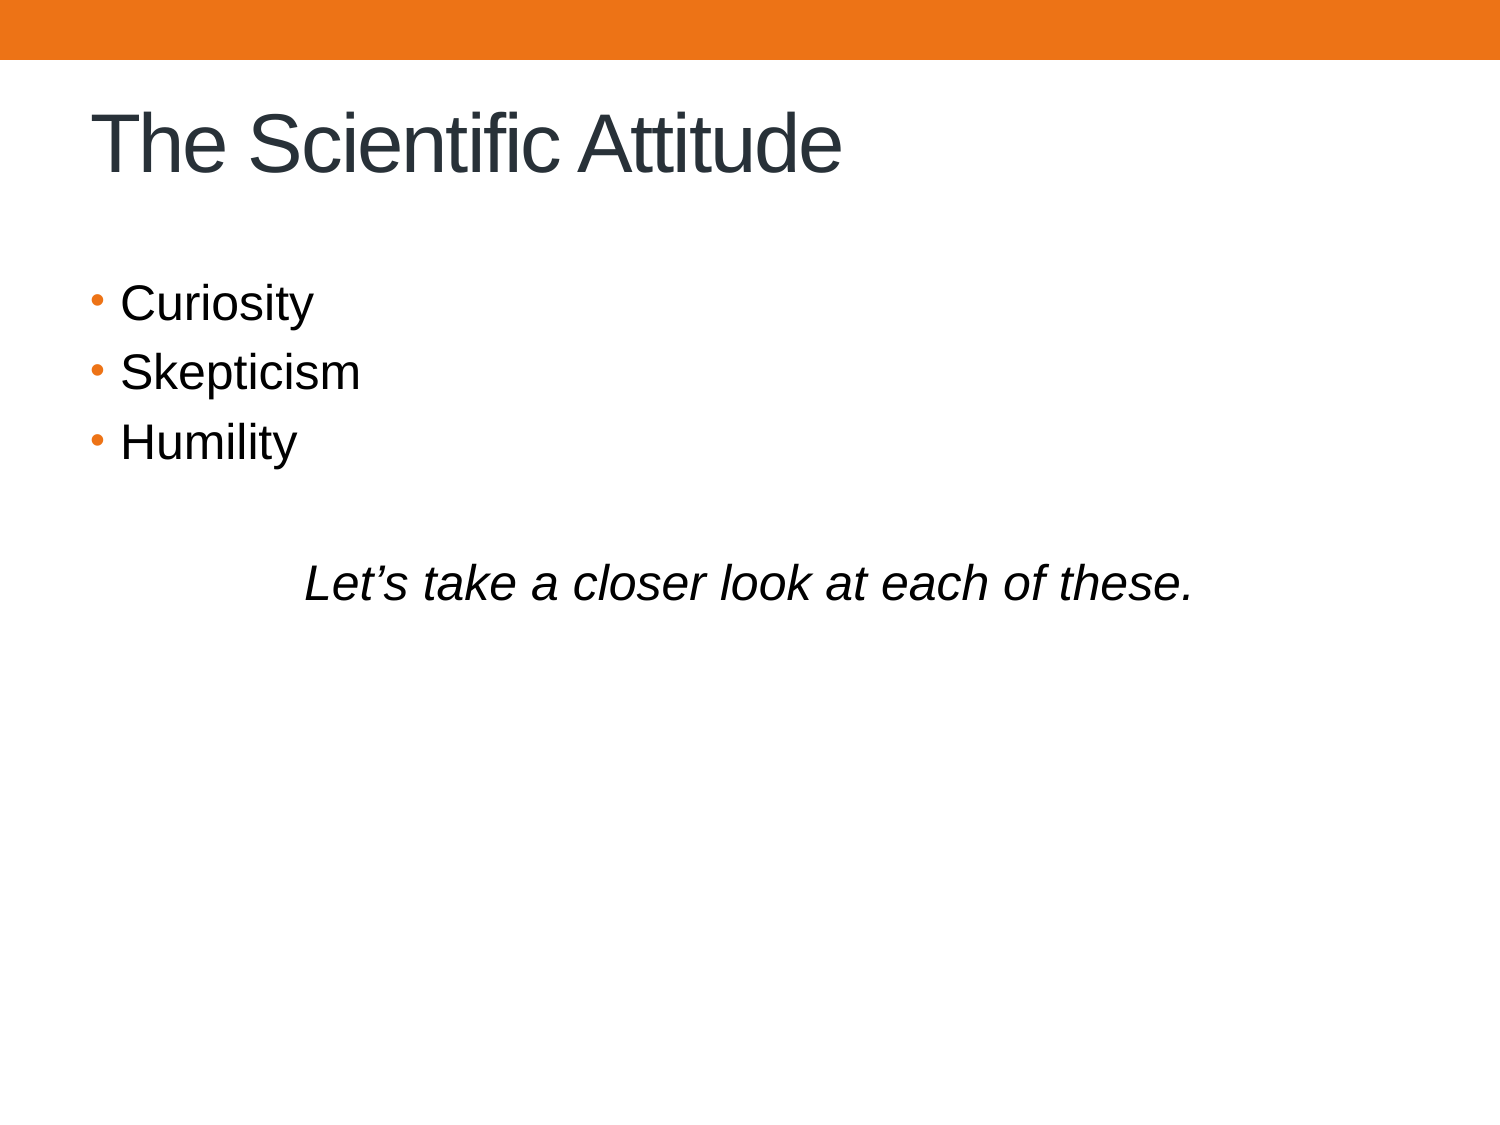

# The Scientific Attitude
Curiosity
Skepticism
Humility

Let’s take a closer look at each of these.